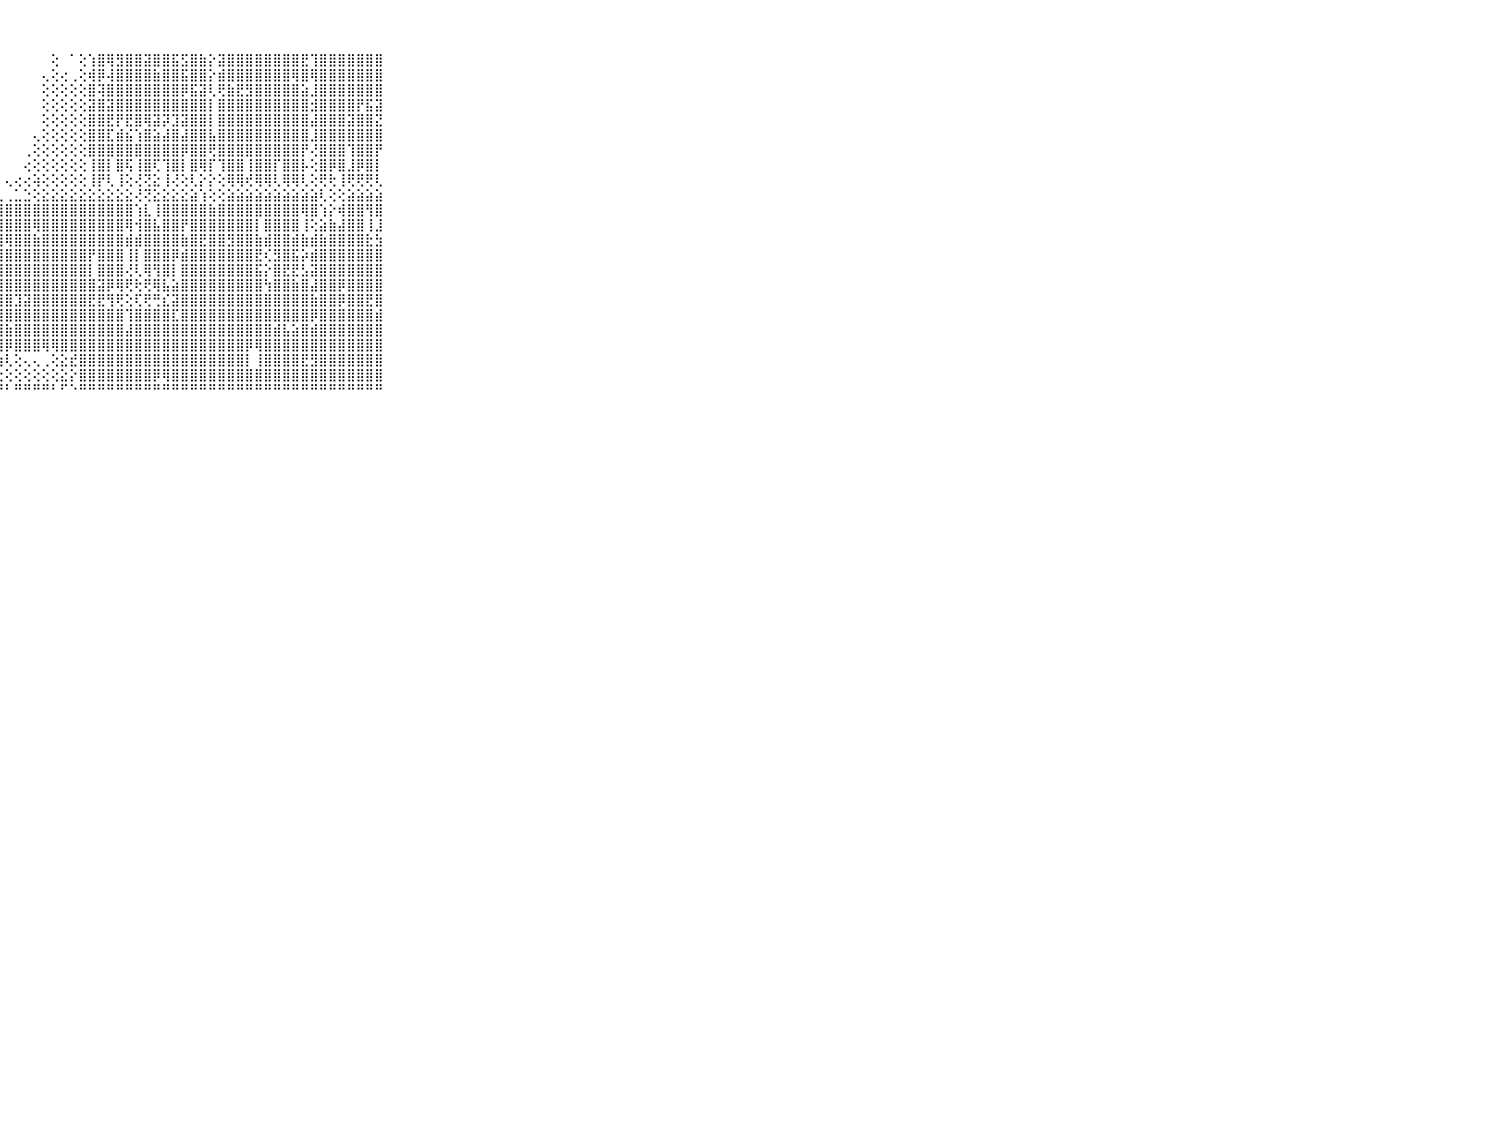

⠀⠀⠀⠀⠀⠀⠀⠀⠀⠀⠀⠀⠀⠀⠀⠀⠀⠀⠀⠀⠀⠀⠀⠀⠀⠀⠀⠀⠀⠀⠀⠀⠀⢕⠀⠁⢕⢱⣿⢿⣻⣿⣿⣽⣿⣿⣯⣫⣿⣷⡕⣽⣿⣿⣿⣿⣿⣿⣿⣿⣟⢹⣿⣿⣿⣿⣿⣿⣿⠀⠀⠀⠀⠀⠀⠀⠀⠀⠀⠀⠀
⠀⠀⠀⠀⠀⠀⠀⠀⠀⠀⠀⠀⠀⠀⠀⠀⠀⠀⠀⠀⠀⠀⠀⠀⠀⠀⠀⠀⠀⠀⠀⠀⢄⢕⢔⢀⢕⢾⡿⢼⣿⣿⣿⣿⣷⣿⣿⣯⣿⣿⡕⣾⣿⣿⣿⣿⣿⣿⣿⢿⣿⢿⣿⣿⣿⣿⣿⣿⣿⠀⠀⠀⠀⠀⠀⠀⠀⠀⠀⠀⠀
⠀⠀⠀⠀⠀⠀⠀⠀⠀⠀⠀⠀⠀⠀⠀⠀⠀⠀⠀⠀⠀⠀⠀⠀⠀⠀⠀⠀⠀⠀⠀⠀⢕⢕⢕⢕⢕⣿⢽⣿⣿⣿⣿⣿⣿⣿⣿⡿⣯⣽⢇⢟⣷⣟⣻⣿⣿⣿⣿⣿⣵⣸⣿⣿⣿⣿⣿⣿⣿⠀⠀⠀⠀⠀⠀⠀⠀⠀⠀⠀⠀
⠀⠀⠀⠀⠀⠀⠀⠀⠀⠀⠀⠀⠀⠀⠀⠀⠀⠀⠀⠀⠀⠀⠀⠀⠀⠀⠀⠀⠀⠀⠀⠀⢕⢕⢕⢕⢕⣽⣿⣽⣿⣿⣿⣿⣿⣿⣿⣿⣿⣿⡇⣿⣿⣿⣿⣿⣿⣿⣿⣿⣿⣺⣿⣿⣿⣿⡟⣯⣽⠀⠀⠀⠀⠀⠀⠀⠀⠀⠀⠀⠀
⠀⠀⠀⠀⠀⠀⠀⠀⠀⠀⠀⠀⠀⠀⠀⠀⠀⠀⠀⠀⠀⠀⠀⠀⠀⠀⠀⠀⠀⠀⠀⠀⢕⢕⢕⢕⢕⣿⣿⣟⡟⣟⣿⢿⣽⡽⣹⣽⣿⣿⡇⣿⣿⣿⣿⣿⣿⣿⣿⣿⣿⣼⣿⣿⣿⣽⣿⣿⣝⠀⠀⠀⠀⠀⠀⠀⠀⠀⠀⠀⠀
⠀⠀⠀⠀⠀⠀⠀⠀⠀⠀⠀⢀⢔⠄⠀⠀⠀⠀⠀⠀⠀⠀⠀⠀⠀⠀⠀⠀⠀⠀⠀⢄⢕⢕⢕⢕⢕⣿⣿⣏⣾⣮⢱⣿⣵⣼⣿⣼⣿⣿⣧⣿⣿⣿⣿⣿⣿⣿⣿⣿⣿⣸⣿⣿⣿⣿⣿⣿⣿⠀⠀⠀⠀⠀⠀⠀⠀⠀⠀⠀⠀
⠀⠀⠀⠀⠀⠀⠀⠀⠀⠀⠀⢅⢕⠀⠀⠀⠀⠀⠀⠀⠀⠀⠀⠀⠀⠀⠀⠀⠀⠀⢀⢕⢕⢕⢕⢕⢕⣿⣿⣿⣿⣿⣿⣿⣿⣿⣿⡿⣿⣿⢟⣿⣿⣿⣿⣿⣿⣿⣿⣿⡟⢜⣿⣿⣿⢹⣿⣿⡟⠀⠀⠀⠀⠀⠀⠀⠀⠀⠀⠀⠀
⠀⠀⠀⠀⠀⠀⠀⠀⠀⠀⠀⢕⢕⢔⠀⠀⠀⠀⠀⠀⠀⠀⠀⠀⠀⠀⠀⠀⠀⠀⢔⢕⢕⢕⢕⢕⢕⢸⣿⡇⣿⢯⢸⣿⢏⢹⣿⡇⣿⢿⡏⢹⣿⣿⢸⣿⣿⡏⣿⣿⡧⢕⣿⡿⣿⣸⡿⣿⡇⠀⠀⠀⠀⠀⠀⠀⠀⠀⠀⠀⠀
⠀⠀⠀⠀⠀⠀⠀⠀⠀⠀⠀⠕⢕⢕⢔⢐⠀⠀⠀⠀⢀⢀⠀⠀⠀⠀⠀⠀⢄⢔⢔⢵⢕⢕⢕⢕⢕⢸⡟⢇⢸⢕⢜⢝⣕⢸⢜⢕⢇⡕⡕⢕⢿⢿⢞⢿⢿⢇⢿⢿⢇⢕⢟⢗⢸⢟⢟⢟⢇⠀⠀⠀⠀⠀⠀⠀⠀⠀⠀⠀⠀
⠀⠀⠀⠀⠀⠀⠀⠀⠀⠀⠀⢕⢕⢕⢔⢕⢐⡀⢀⠀⢀⢕⠀⠀⢀⢀⢀⢀⢀⣁⣑⢕⣕⣕⣕⣕⣕⣕⣕⣕⣕⣕⢜⢝⣕⣕⣕⣕⣵⢱⢕⢕⣵⣵⣵⣵⣵⣵⣵⣵⣵⣵⢇⢕⢕⣵⣵⣵⣵⠀⠀⠀⠀⠀⠀⠀⠀⠀⠀⠀⠀
⠀⠀⠀⠀⠀⠀⠀⠀⠀⠀⠀⣿⣿⣿⣿⣿⣿⣿⡏⢜⢟⣿⣿⣿⣿⣿⣿⣿⣿⣿⣿⣿⣿⣿⣿⣿⣿⣿⣿⣿⣿⣿⢱⣇⢸⣿⣿⣿⣿⣿⣷⣿⣿⣿⣿⣿⣿⣿⣿⣿⢿⣿⢱⡕⢾⣿⣿⢻⣿⠀⠀⠀⠀⠀⠀⠀⠀⠀⠀⠀⠀
⠀⠀⠀⠀⠀⠀⠀⠀⠀⠀⠀⣿⣹⣿⣿⣿⣿⣿⡧⢜⣸⣿⣿⣿⢻⣿⡇⣿⣿⣿⣿⢿⣿⣿⣿⣿⣿⣿⣿⣿⣿⢿⢺⣿⣧⣿⣿⡟⣿⣿⣿⣿⣿⣿⣿⡇⣿⣿⣿⣿⢸⢕⣵⣷⣼⣿⣿⢸⣸⠀⠀⠀⠀⠀⠀⠀⠀⠀⠀⠀⠀
⠀⠀⠀⠀⠀⠀⠀⠀⠀⠀⠀⣿⣾⣿⣿⣿⣿⣿⢳⣵⡝⢛⢛⢛⢞⡯⢕⢽⢿⣿⣿⣷⣿⣿⣿⣿⣿⣿⣿⣿⣿⣾⣾⣿⣿⣿⣿⣷⣿⣟⣿⣿⣻⣿⣿⣷⣾⣿⣿⣾⣷⣾⣷⣿⣿⣿⣿⣗⣳⠀⠀⠀⠀⠀⠀⠀⠀⠀⠀⠀⠀
⠀⠀⠀⠀⠀⠀⠀⠀⠀⠀⠀⢏⢹⣽⣽⣽⣷⣷⣮⢿⣿⣷⣷⣽⣷⣷⣿⣿⣿⣿⣿⣿⣿⣿⣿⣿⣿⡟⣿⣿⣿⢸⡇⣿⣿⣿⡿⣾⣿⣿⣿⣿⣿⣿⣿⣟⢎⣻⣿⣯⡵⣾⣿⣿⣿⣿⣿⣿⣿⠀⠀⠀⠀⠀⠀⠀⠀⠀⠀⠀⠀
⠀⠀⠀⠀⠀⠀⠀⠀⠀⠀⠀⣿⣿⣿⣿⣿⣿⣿⣿⣿⣿⣿⣿⣿⣿⣿⣿⣿⣿⣿⣿⣿⣿⣿⣿⣿⣿⡇⣿⣿⣿⢜⢇⢿⢻⣿⡇⣿⣿⣿⣿⣿⣿⣿⣿⣯⡕⣿⣟⣟⣣⣽⣿⣿⣿⣿⣿⣿⣿⠀⠀⠀⠀⠀⠀⠀⠀⠀⠀⠀⠀
⠀⠀⠀⠀⠀⠀⠀⠀⠀⠀⠀⣿⣿⣿⣿⣿⣿⣿⣿⣿⣿⣿⣿⣿⣿⣿⢿⣿⣿⣿⣿⣿⣿⣿⣿⣿⣿⣿⣽⡿⢿⢟⢗⢟⢿⣧⣵⣿⣿⣿⣿⣿⣿⣿⣿⣿⢳⣿⣿⣷⣿⣼⣿⣿⡿⣿⣿⣿⣿⠀⠀⠀⠀⠀⠀⠀⠀⠀⠀⠀⠀
⠀⠀⠀⠀⠀⠀⠀⠀⠀⠀⠀⣿⣿⣿⣿⣿⣿⣿⣿⣿⣿⣿⣿⣿⣿⡿⢵⣿⣿⣹⣽⣿⣿⣿⣿⣿⣿⣟⣟⢻⢟⢕⢏⢟⢛⣎⣽⣿⣿⣿⣿⣿⣿⣿⣿⣿⣿⣿⣿⣿⣿⣷⣿⣿⡿⣿⣿⣟⣿⠀⠀⠀⠀⠀⠀⠀⠀⠀⠀⠀⠀
⠀⠀⠀⠀⠀⠀⠀⠀⠀⠀⠀⣿⣿⣿⣿⣿⣿⣿⢿⢟⢏⢝⢕⢕⣵⣷⣵⣿⣿⣿⣿⣿⣿⣿⣿⣿⣿⣿⣿⣿⣿⢹⣿⣿⣿⣿⣏⣿⣿⣿⣿⣿⣿⣿⣿⣿⣿⣿⣿⣿⣿⡿⣿⣿⣿⣿⣿⣿⣾⠀⠀⠀⠀⠀⠀⠀⠀⠀⠀⠀⠀
⠀⠀⠀⠀⠀⠀⠀⠀⠀⠀⠀⡿⢿⡏⣻⣿⣵⣧⣵⣵⣧⣷⣷⣿⣿⣿⣿⢹⣷⣿⣿⣿⣿⣿⣿⣿⣿⣿⣿⣿⣿⣼⣿⣿⣿⣿⣿⣿⣿⣿⣿⣿⣿⣿⣿⣿⣿⣾⣧⣵⣿⣾⣿⣿⣿⣿⣿⣿⣿⠀⠀⠀⠀⠀⠀⠀⠀⠀⠀⠀⠀
⠀⠀⠀⠀⠀⠀⠀⠀⠀⠀⠀⢇⣼⣷⣿⣿⣿⣿⣿⣿⣿⣿⣿⣿⣿⣿⣿⢸⡿⣿⣿⣿⢿⢿⣿⣿⣿⣿⣿⣿⣿⣿⣿⣿⣿⣿⣿⣿⣿⣿⣿⣿⣿⣿⡿⢿⣿⣿⣿⣿⣿⣿⣿⣿⣿⣿⣿⣿⣿⠀⠀⠀⠀⠀⠀⠀⠀⠀⠀⠀⠀
⠀⠀⠀⠀⠀⠀⠀⠀⠀⠀⠀⣿⣿⣿⣿⣿⣿⣿⣿⣿⣿⣿⣿⣿⣿⣿⣿⢱⢇⢕⢄⢄⢀⢕⣕⣞⣿⣿⣿⣿⣿⣿⣿⣿⣿⣿⣿⣿⣿⣿⣿⣿⣿⣿⡇⢸⣿⣿⣿⣿⣟⣻⣿⣿⣿⣿⣿⣿⣿⠀⠀⠀⠀⠀⠀⠀⠀⠀⠀⠀⠀
⠀⠀⠀⠀⠀⠀⠀⠀⠀⠀⠀⣿⣿⣿⣿⣿⣿⣿⣿⣿⣿⣿⣿⣿⣿⣿⣿⢕⢕⢕⢕⢕⢕⢕⣕⡕⣿⣿⣿⣿⣿⣿⣿⣿⡿⢿⣿⣿⣿⣿⣿⣿⣿⣿⣿⣿⣿⣿⣿⣿⣿⣿⣿⣿⣿⣿⣿⣿⣿⠀⠀⠀⠀⠀⠀⠀⠀⠀⠀⠀⠀
⠀⠀⠀⠀⠀⠀⠀⠀⠀⠀⠀⠛⠛⠛⠛⠛⠛⠛⠛⠛⠛⠛⠛⠛⠛⠛⠛⠙⠃⠛⠛⠛⠛⠃⠋⠑⠛⠛⠛⠛⠛⠛⠛⠛⠛⠛⠛⠛⠛⠛⠛⠛⠛⠛⠛⠛⠛⠛⠛⠛⠛⠛⠛⠛⠛⠛⠛⠛⠛⠀⠀⠀⠀⠀⠀⠀⠀⠀⠀⠀⠀